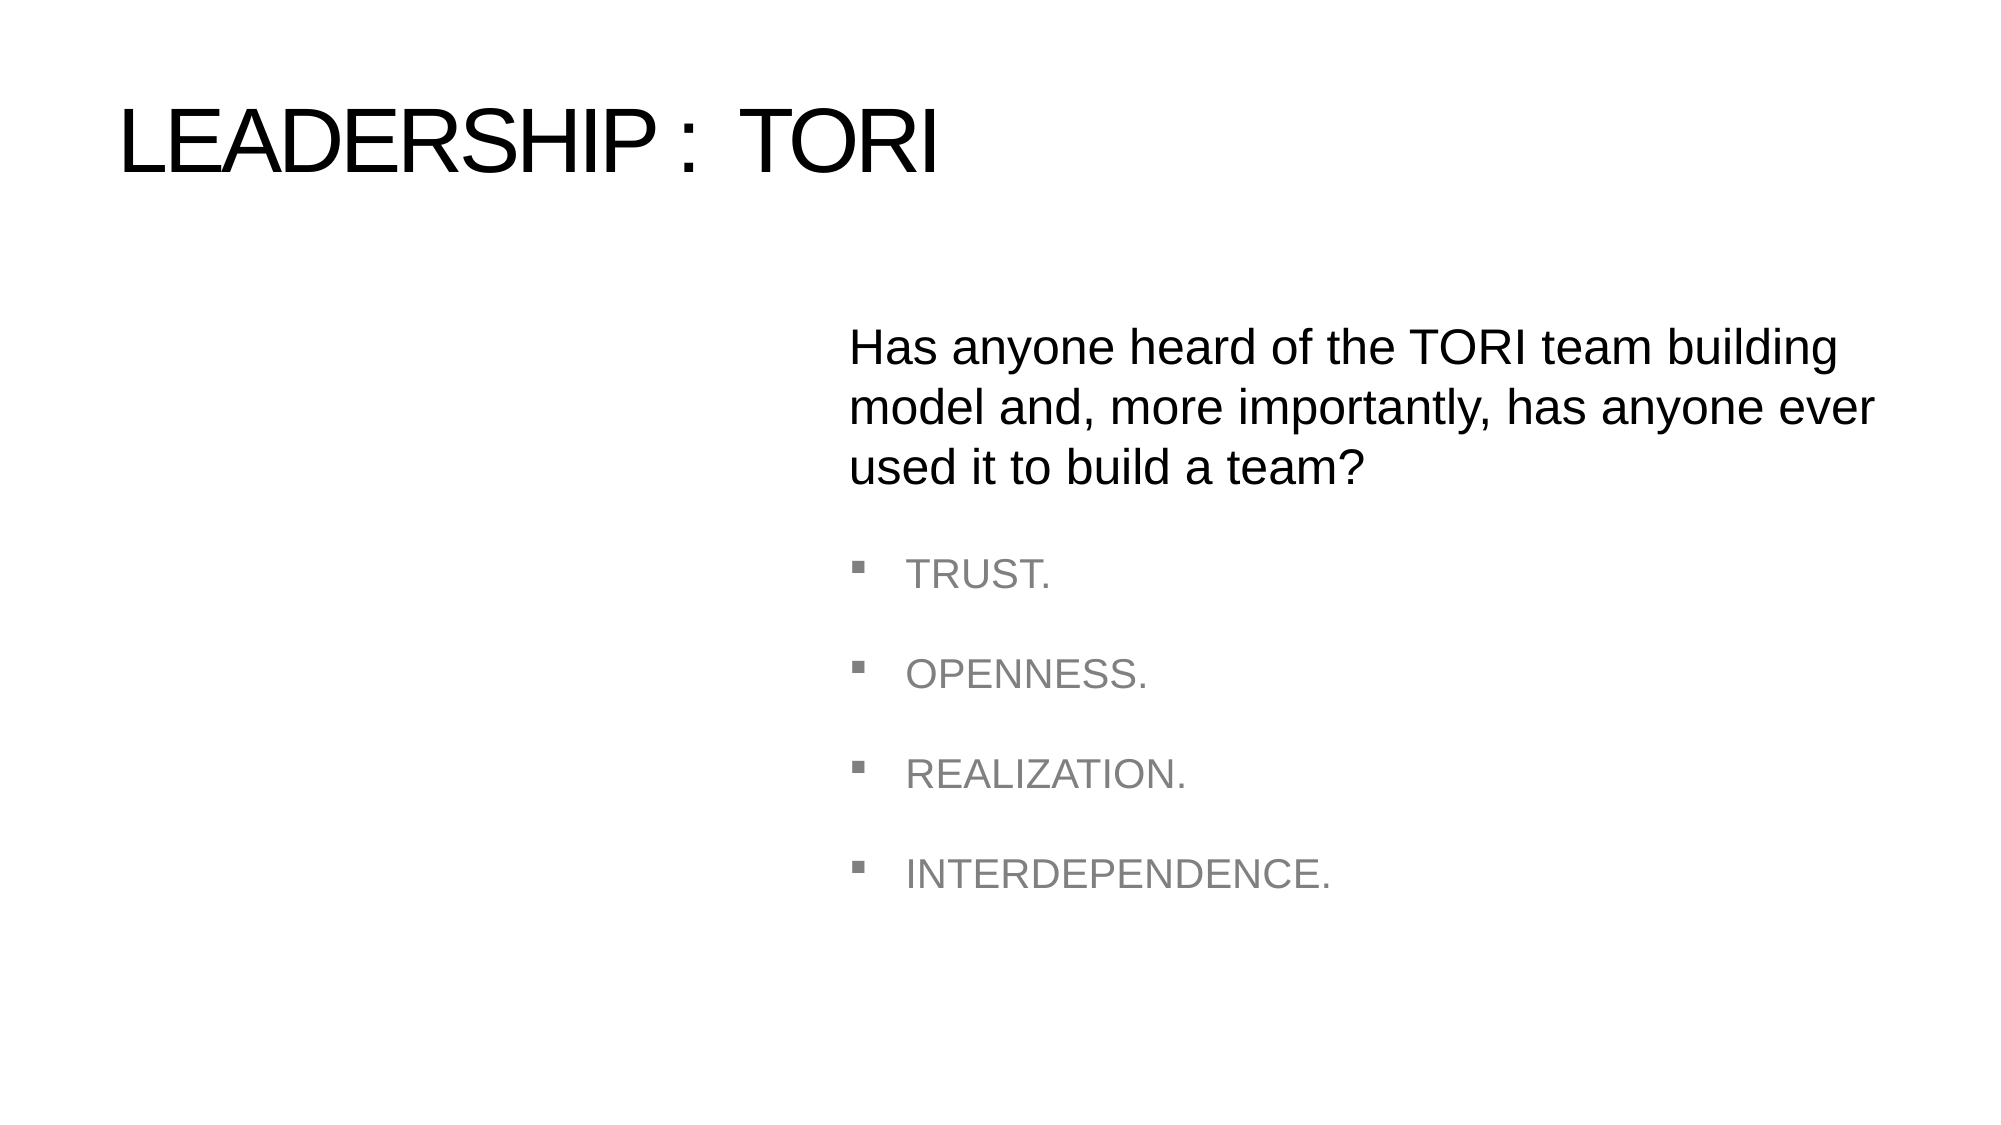

# LEADERSHIP :  TORI

Has anyone heard of the TORI team building model and, more importantly, has anyone ever used it to build a team?

TRUST.

OPENNESS.

REALIZATION.

INTERDEPENDENCE.